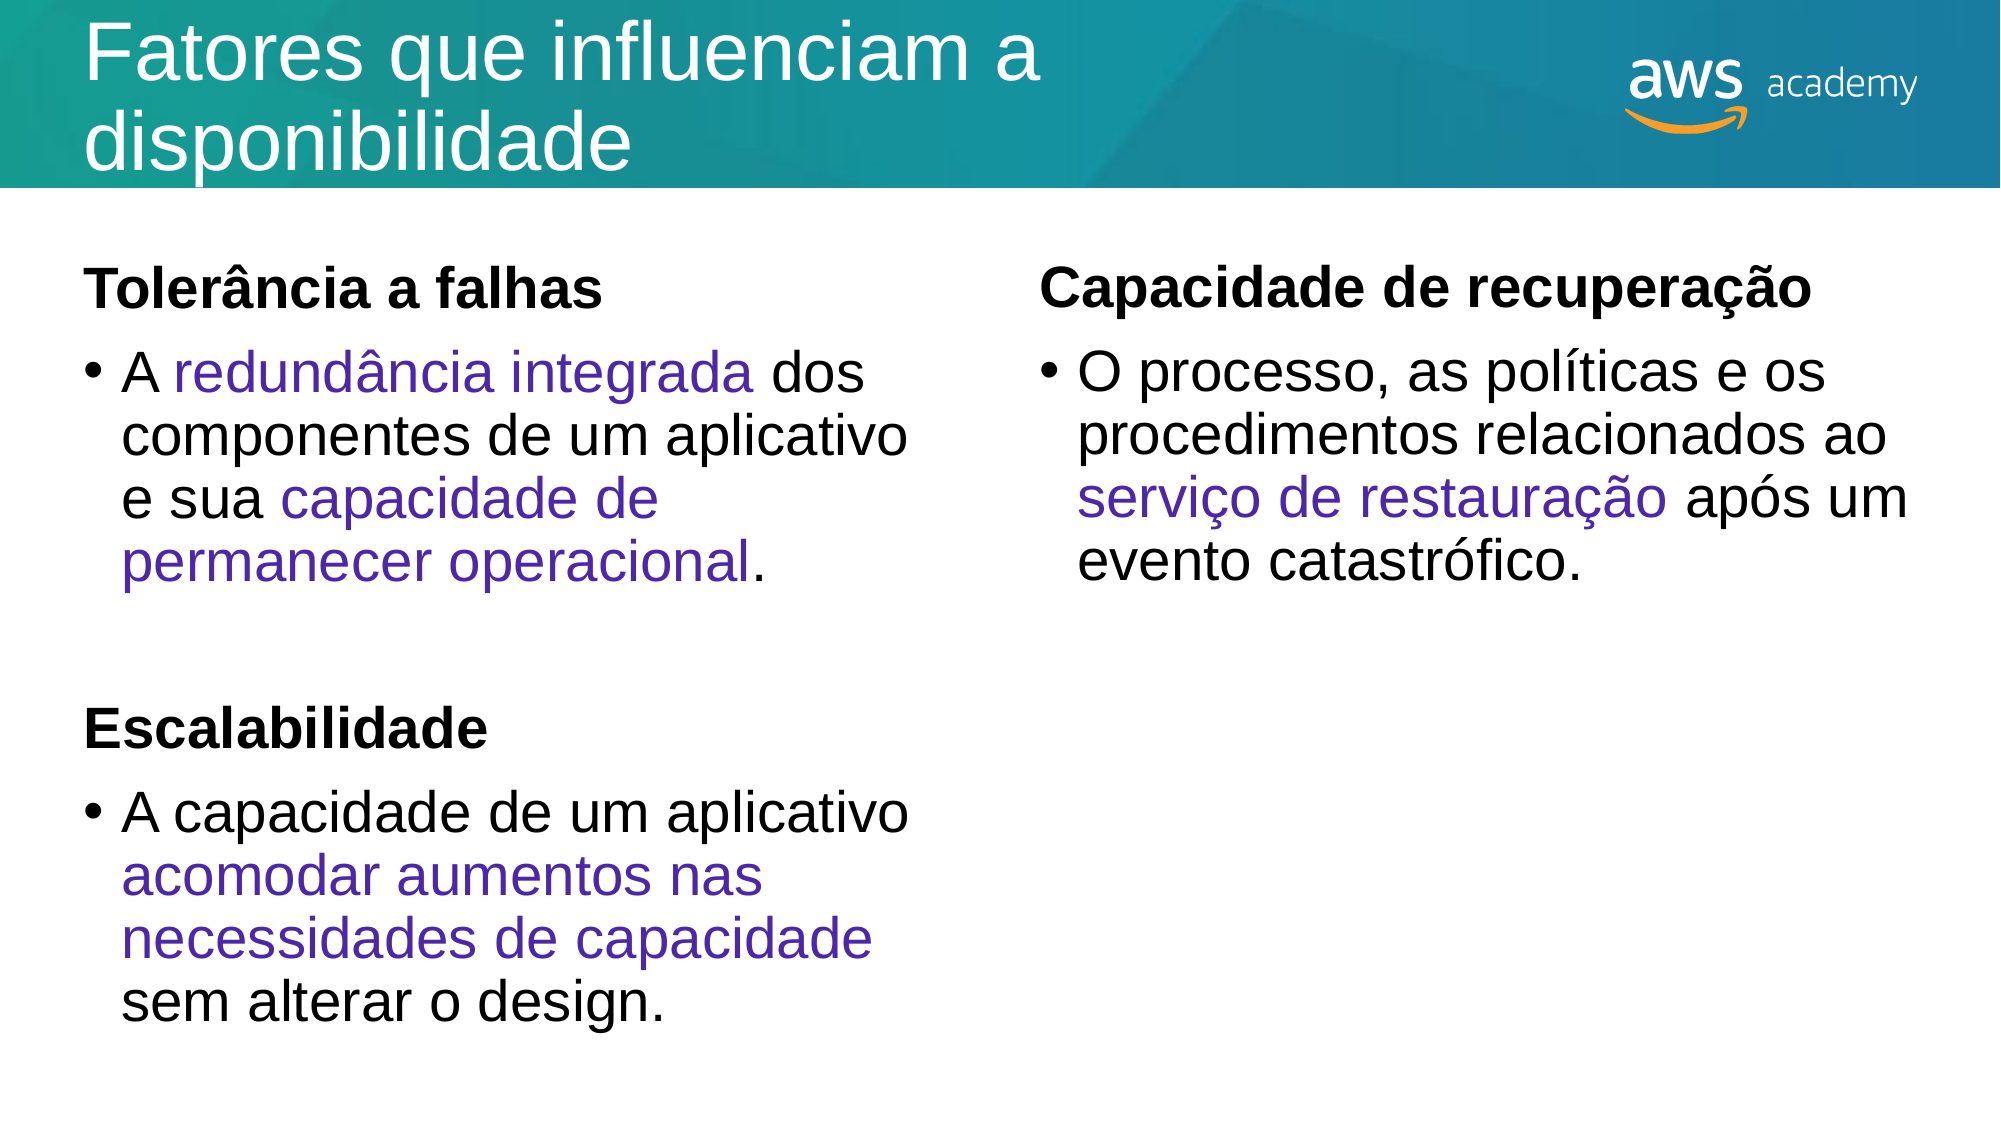

# Fatores que influenciam a disponibilidade
Capacidade de recuperação
O processo, as políticas e os procedimentos relacionados ao serviço de restauração após um evento catastrófico.

Tolerância a falhas
A redundância integrada dos componentes de um aplicativo e sua capacidade de permanecer operacional.

Escalabilidade
A capacidade de um aplicativo acomodar aumentos nas necessidades de capacidade sem alterar o design.